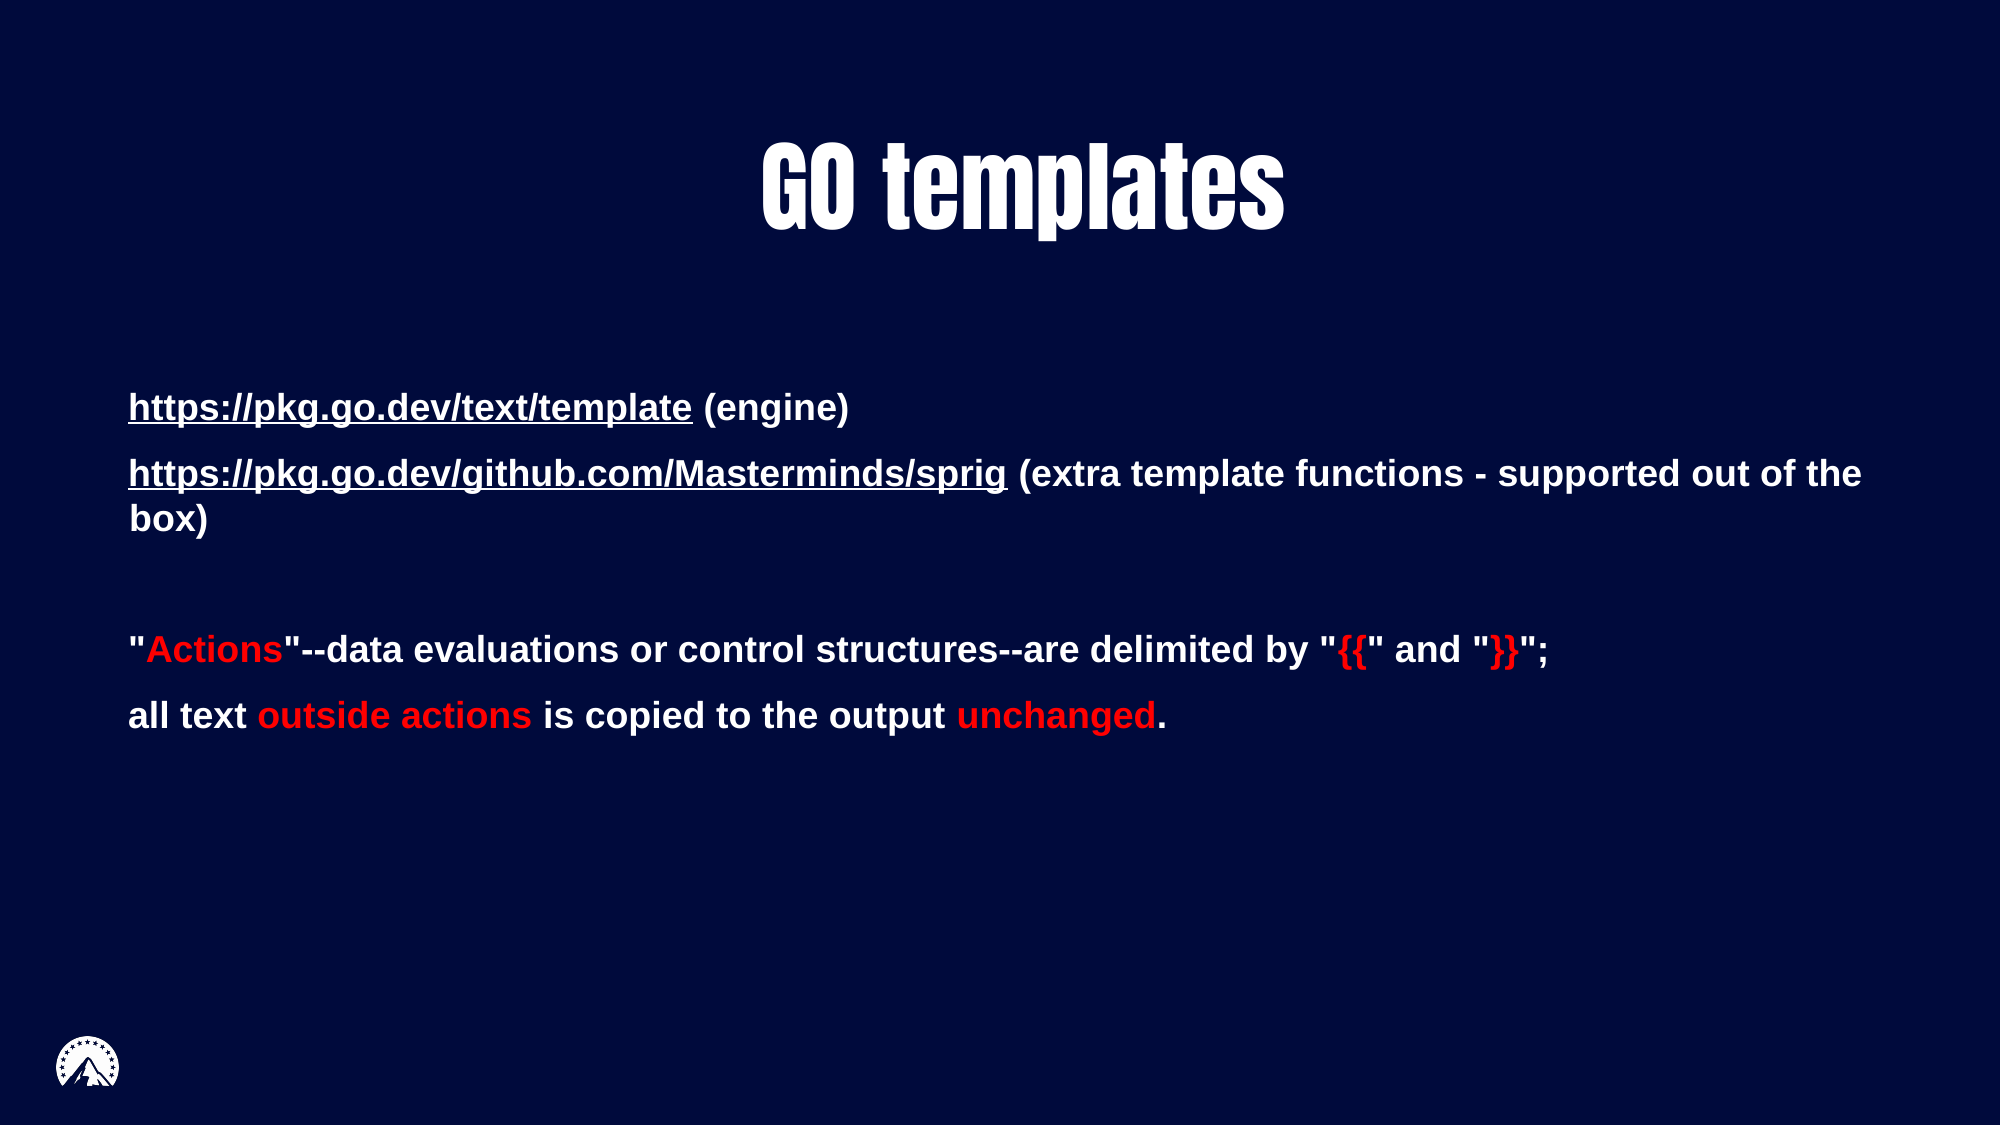

# GO templates
https://pkg.go.dev/text/template (engine)
https://pkg.go.dev/github.com/Masterminds/sprig (extra template functions - supported out of the box)

"Actions"--data evaluations or control structures--are delimited by "{{" and "}}";
all text outside actions is copied to the output unchanged.

Source: [Docs2]